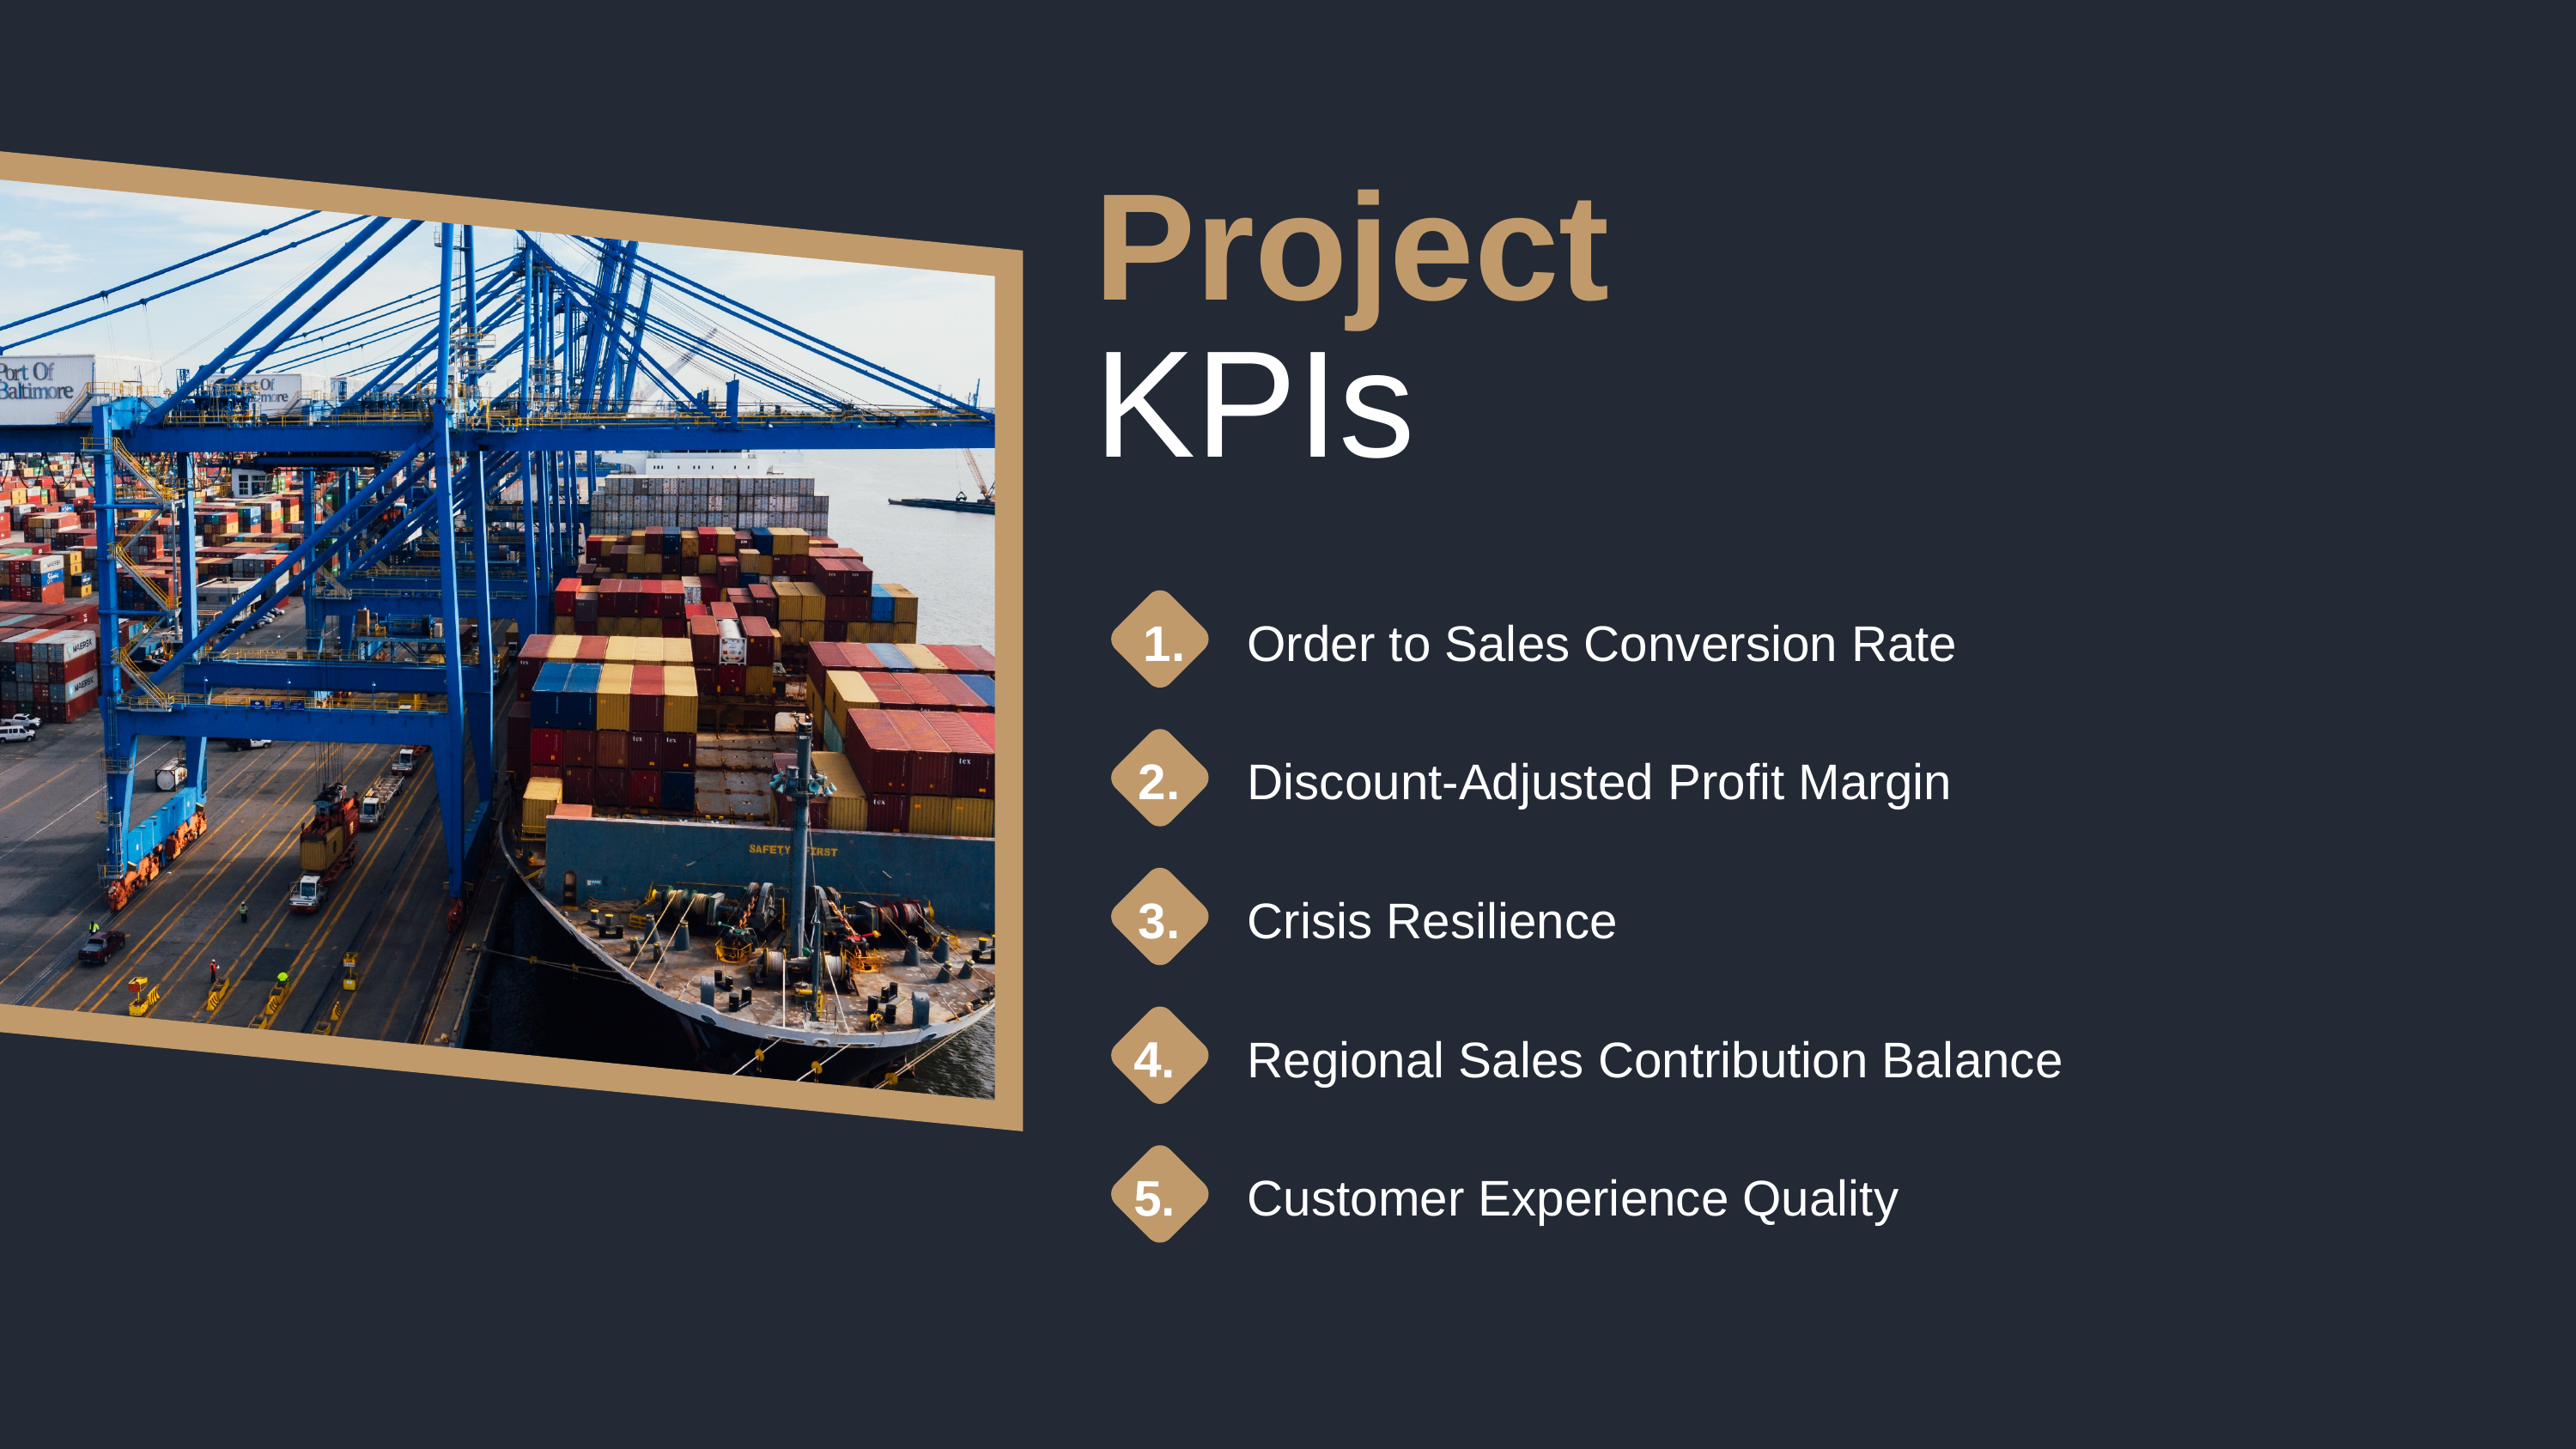

Project
KPIs

1.
Order to Sales Conversion Rate

2.
Discount-Adjusted Profit Margin

3.
Crisis Resilience

Regional Sales Contribution Balance
4.

Customer Experience Quality
5.